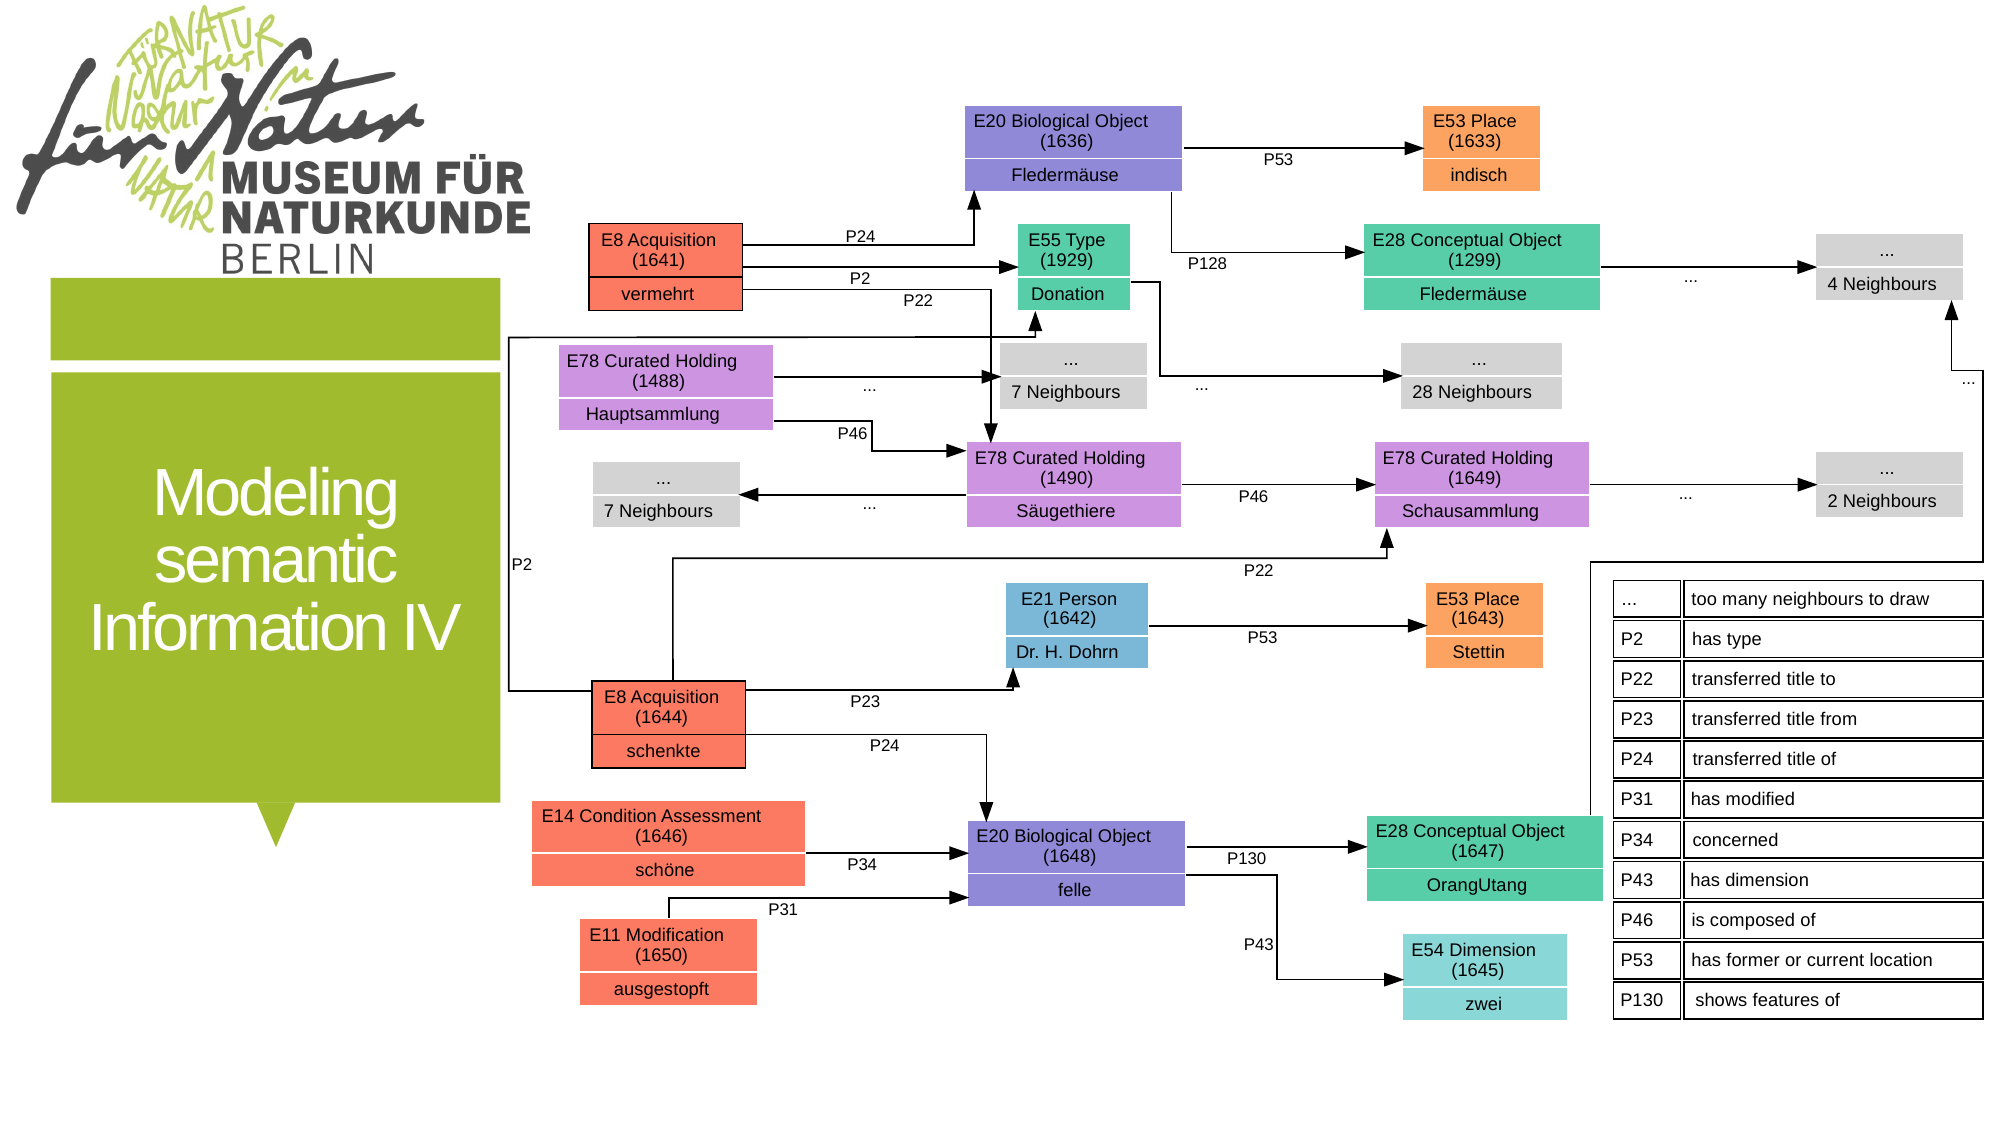

E20 Biological Object

(1636)
Fledermäuse

E53 Place

(1633)
indisch

P53

P128

P24

E8 Acquisition

(1641)
vermehrt

E55 Type

(1929)
Donation

E28 Conceptual Object

(1299)
Fledermäuse

...

4 Neighbours

P2

P2
...

...

P22

P22
P53

...

7 Neighbours

...
too many neighbours to draw

P2
has type

P22
transferred title to

P23
transferred title from

P24
transferred title of

P31
has modified

P34
concerned

P43
has dimension

P46
is composed of

P53
has former or current location

P130
shows features of

E21 Person

(1642)
Dr. H. Dohrn

E53 Place

(1643)
Stettin

P23

E8 Acquisition

(1644)
schenkte

P24

E14 Condition Assessment

(1646)
schöne

E28 Conceptual Object

(1647)
OrangUtang

E20 Biological Object

(1648)
felle

P130

P34

P43

P31

E11 Modification

(1650)
ausgestopft

E54 Dimension

(1645)
zwei

...

7 Neighbours

...

28 Neighbours

E78 Curated Holding

(1488)
Hauptsammlung

...
...

...

P46

E78 Curated Holding

(1490)
Säugethiere

E78 Curated Holding

(1649)
Schausammlung

...

2 Neighbours

P46

...

# Modeling semantic Information IV